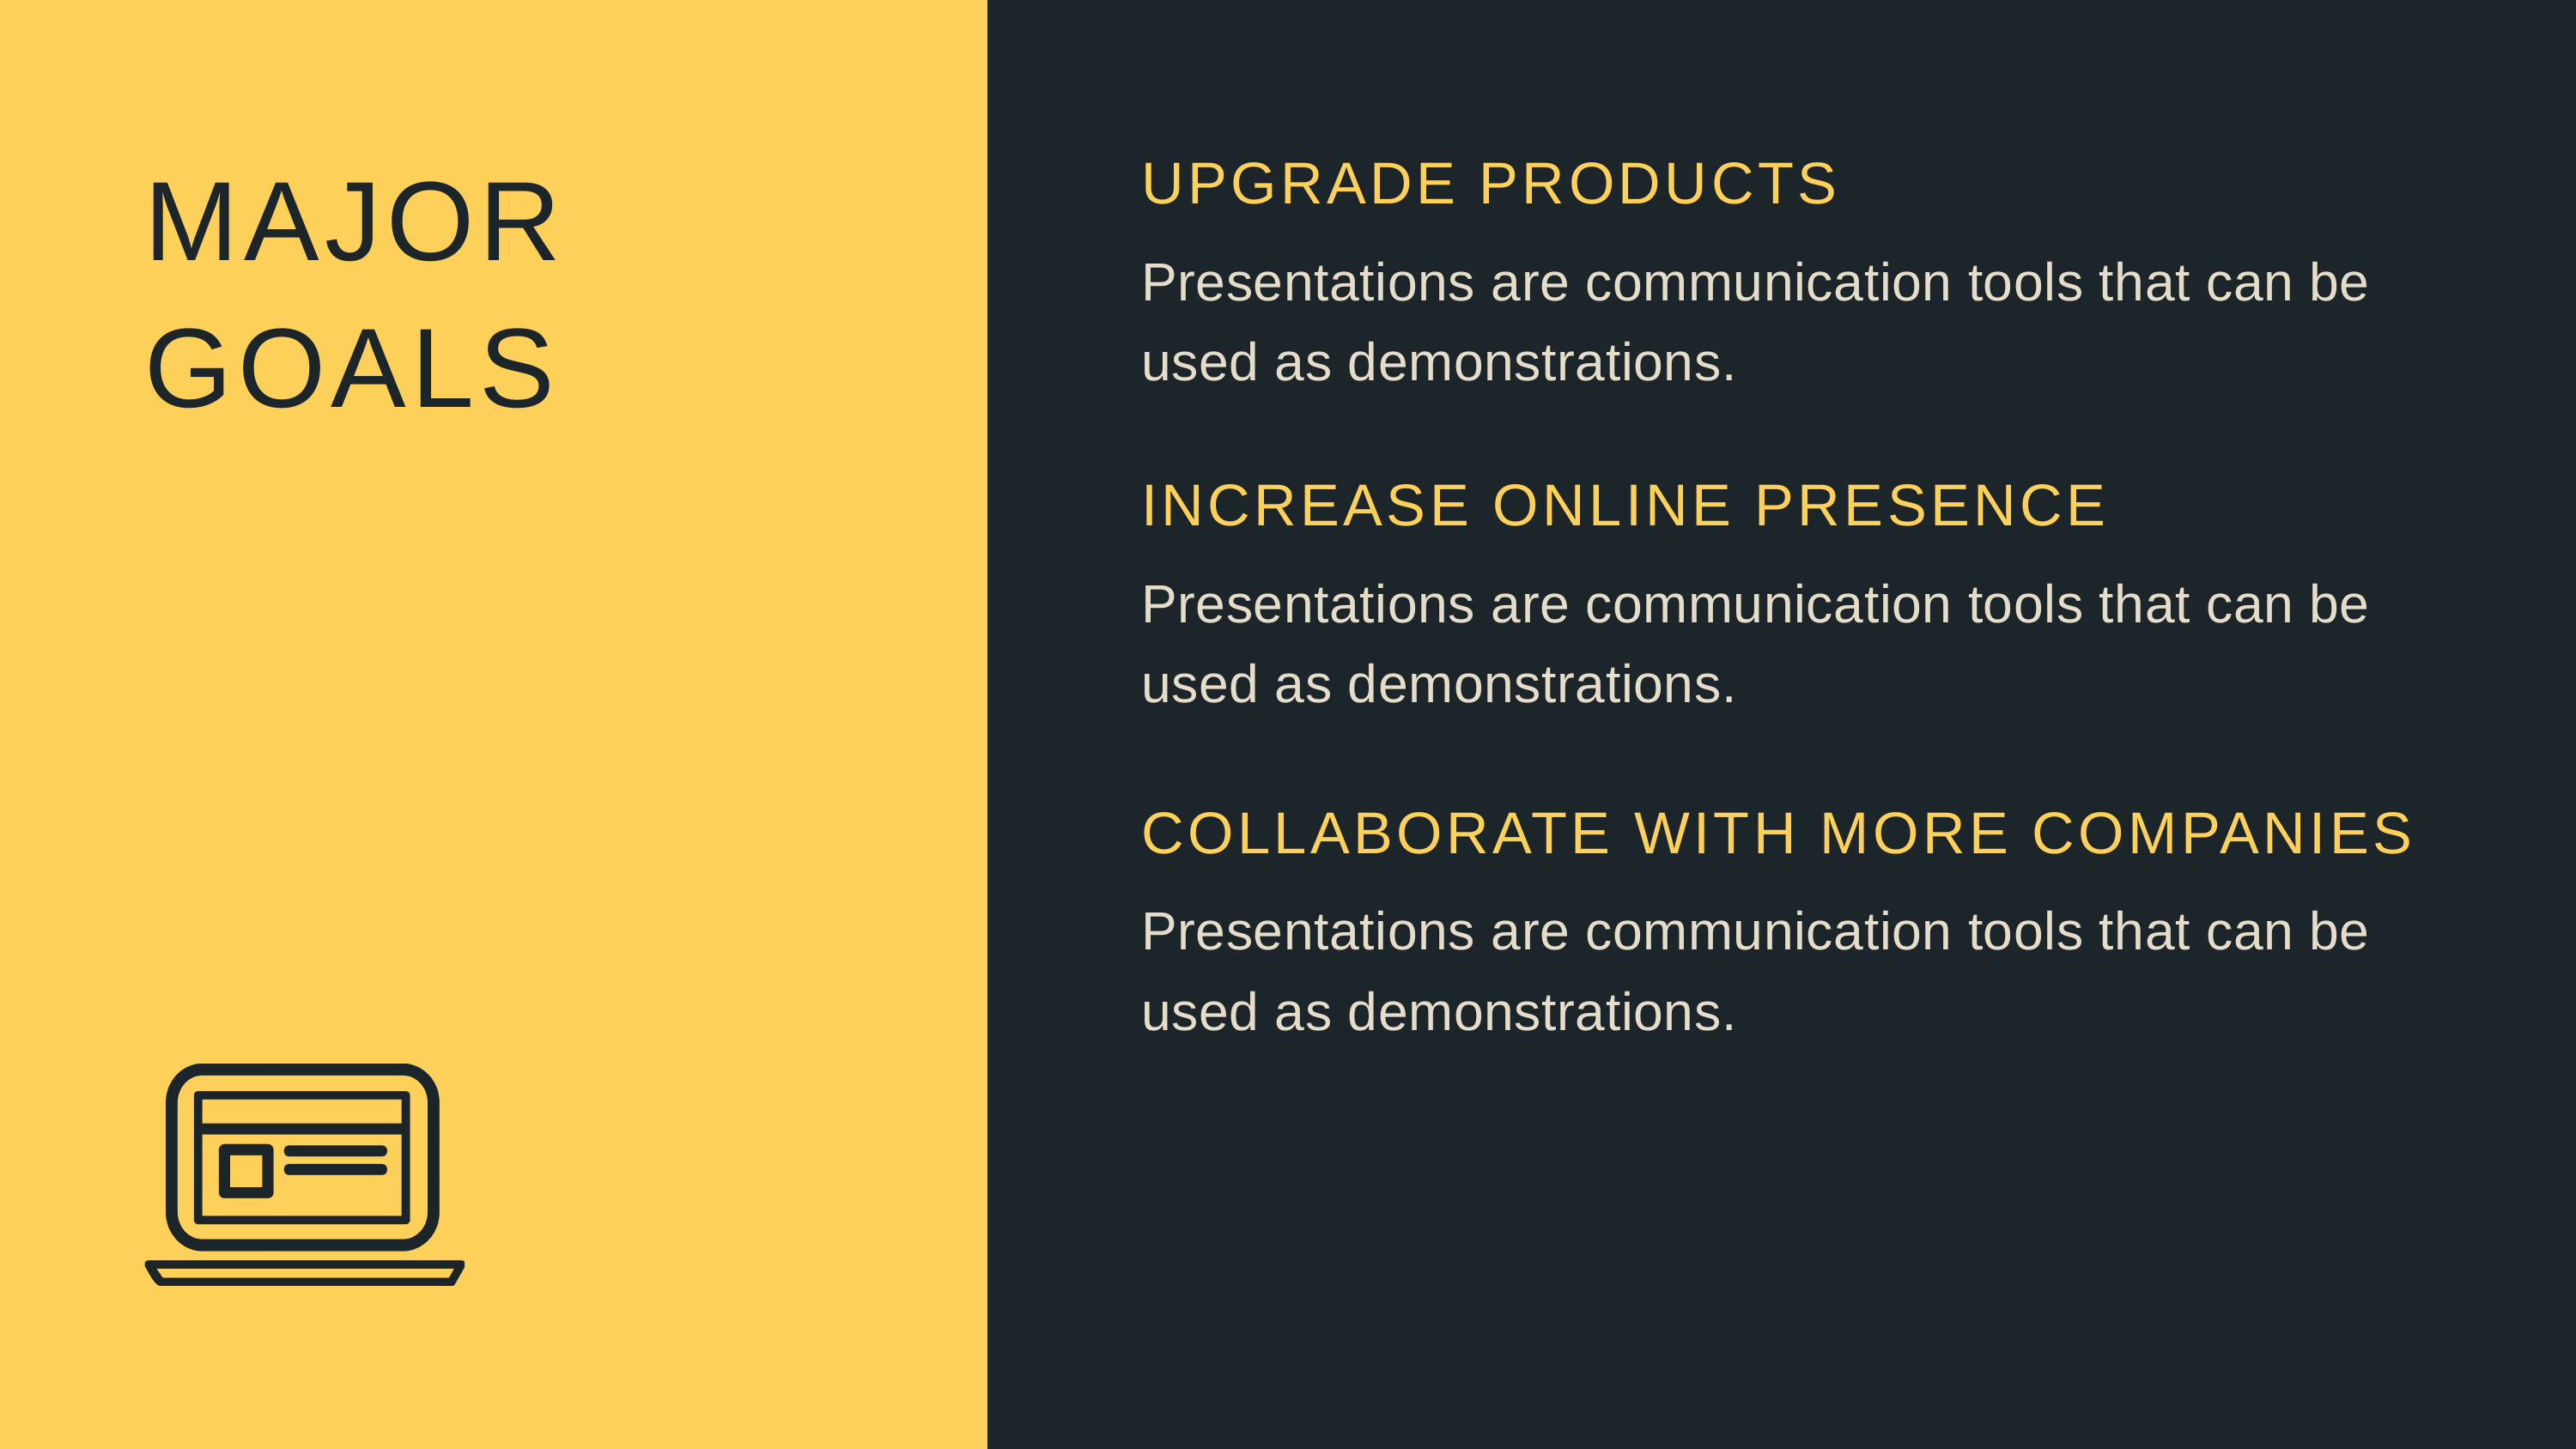

MAJOR GOALS
UPGRADE PRODUCTS
Presentations are communication tools that can be used as demonstrations.
INCREASE ONLINE PRESENCE
Presentations are communication tools that can be used as demonstrations.
COLLABORATE WITH MORE COMPANIES
Presentations are communication tools that can be used as demonstrations.